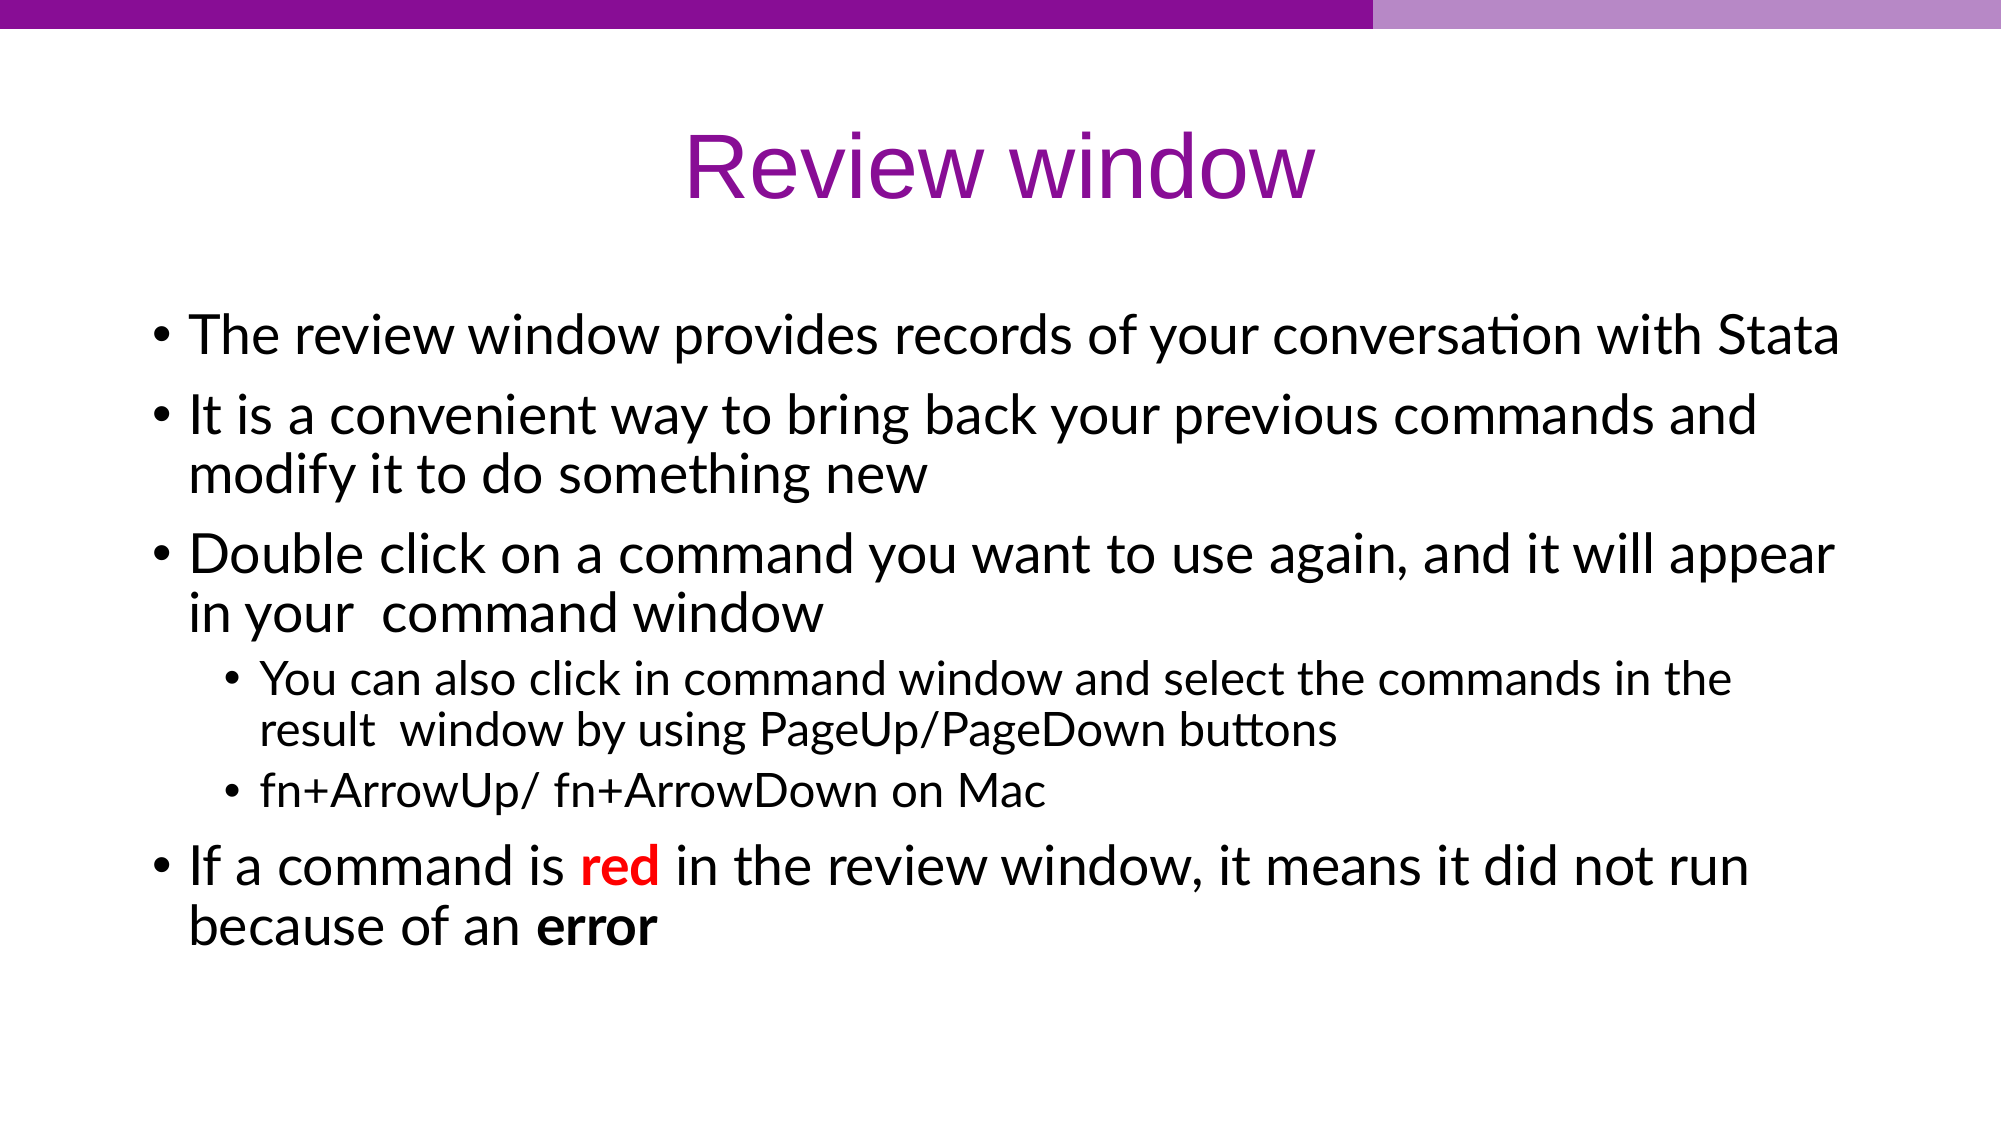

# Review window
The review window provides records of your conversation with Stata
It is a convenient way to bring back your previous commands and modify it to do something new
Double click on a command you want to use again, and it will appear in your  command window
You can also click in command window and select the commands in the result  window by using PageUp/PageDown buttons
fn+ArrowUp/ fn+ArrowDown on Mac
If a command is red in the review window, it means it did not run because of an error